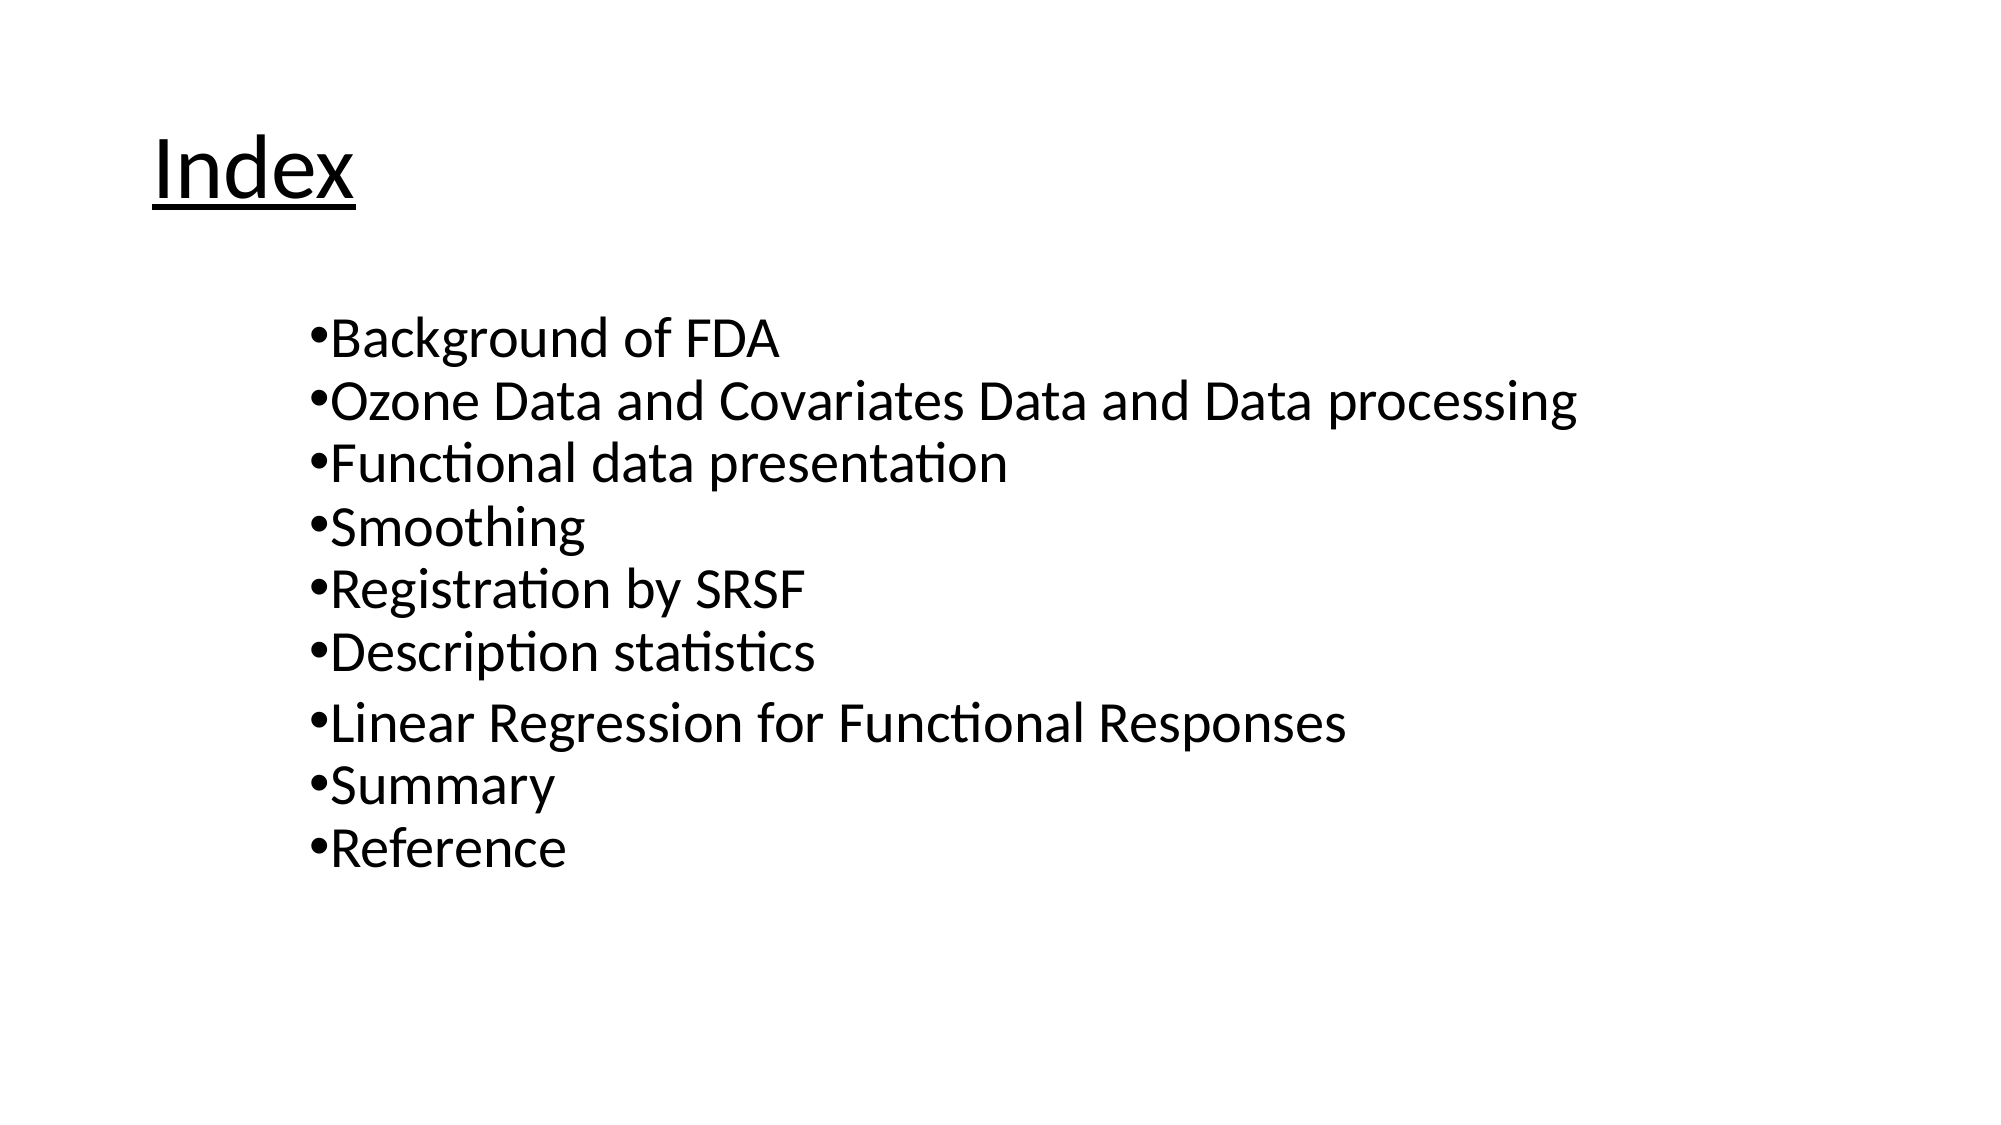

Index
Background of FDA
Ozone Data and Covariates Data and Data processing
Functional data presentation
Smoothing
Registration by SRSF
Description statistics
Linear Regression for Functional Responses
Summary
Reference